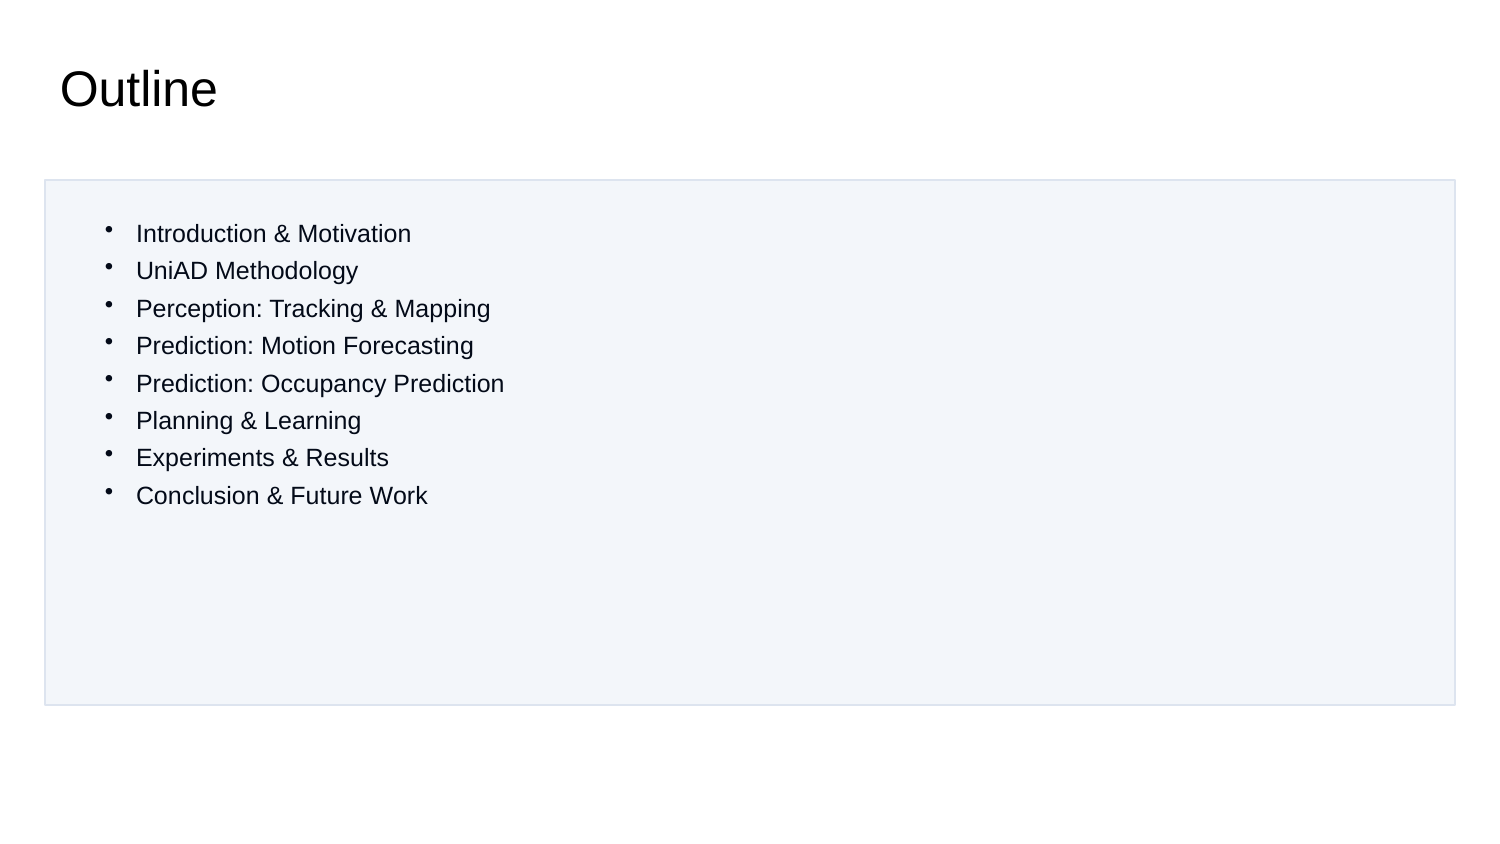

Outline

Introduction & Motivation
UniAD Methodology
Perception: Tracking & Mapping
Prediction: Motion Forecasting
Prediction: Occupancy Prediction
Planning & Learning
Experiments & Results
Conclusion & Future Work